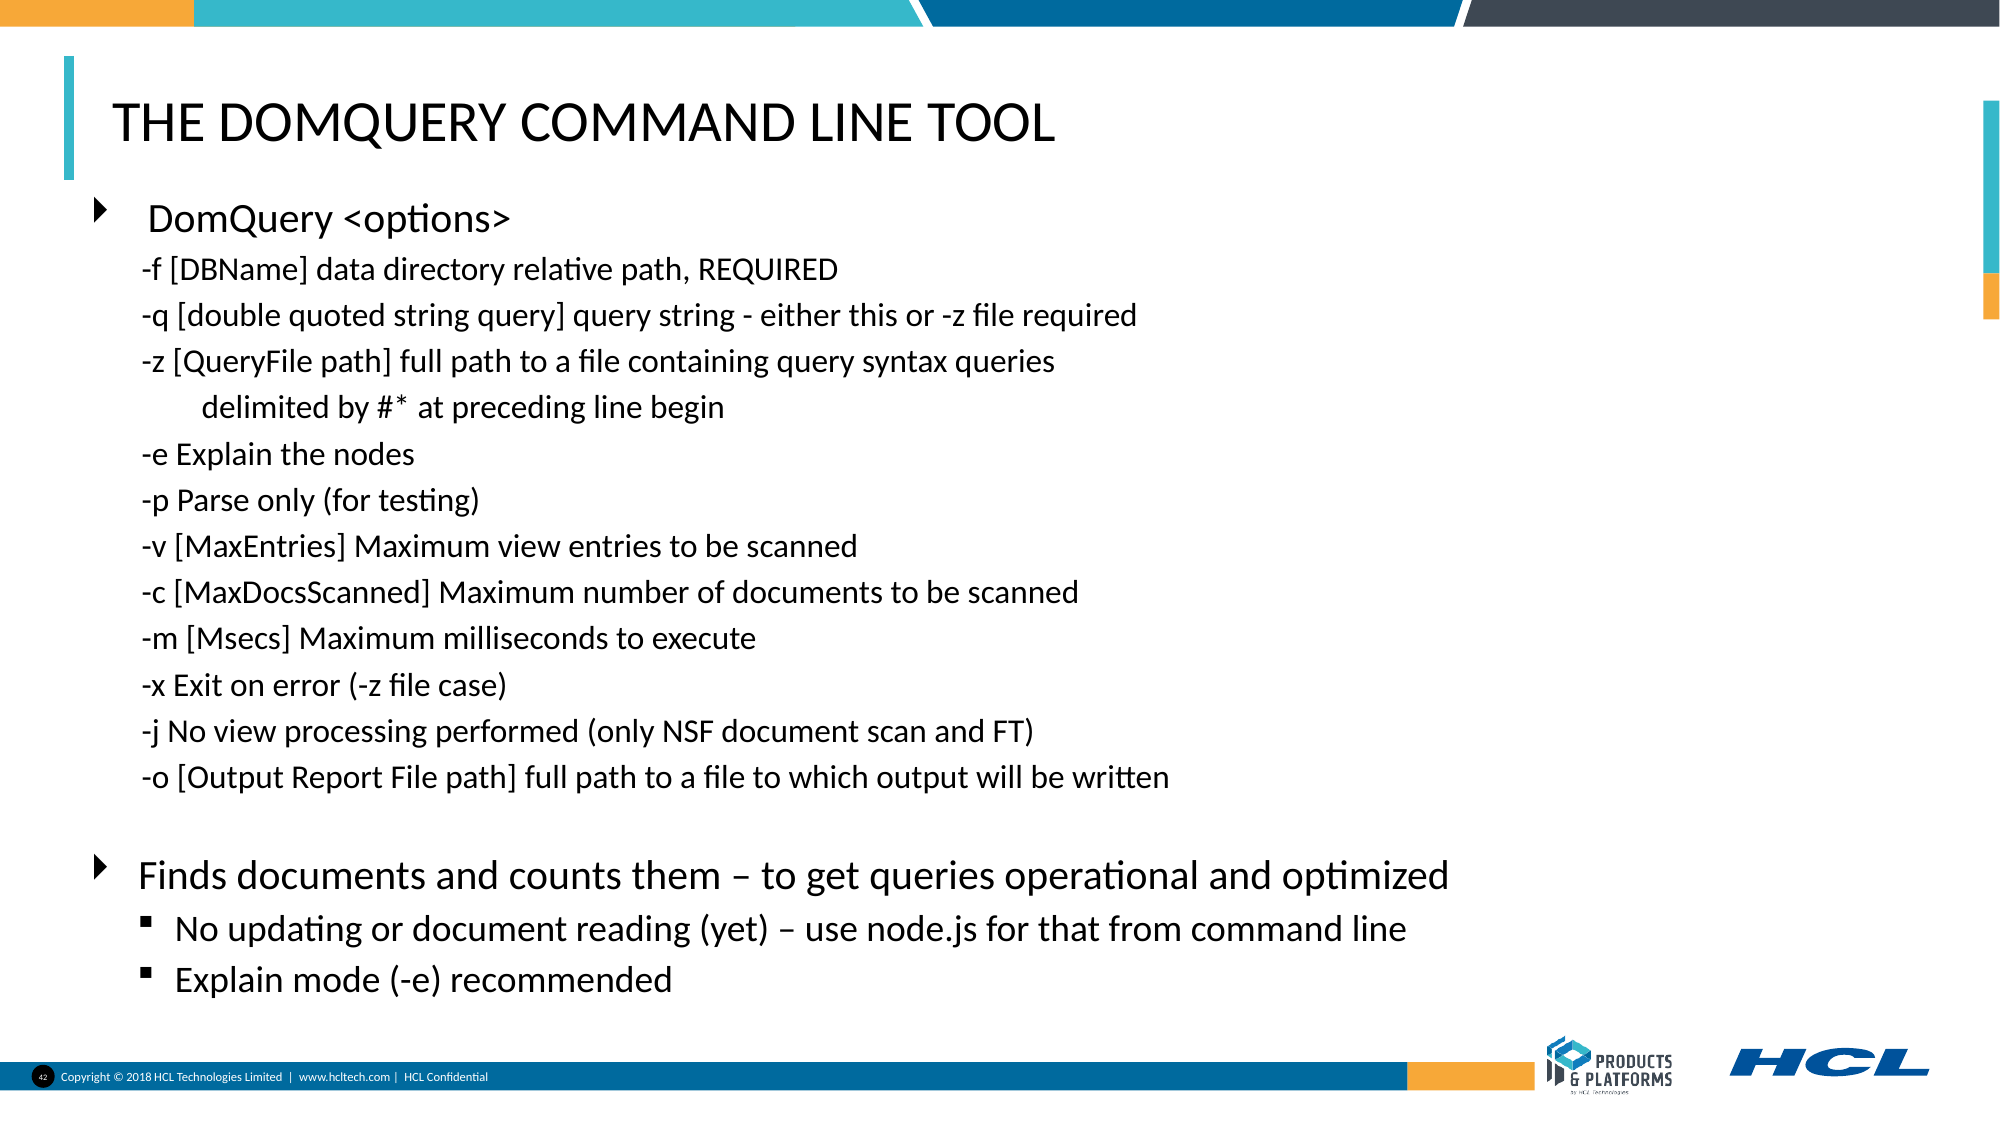

# The Domquery command line tool
 DomQuery <options>
        -f [DBName] data directory relative path, REQUIRED
        -q [double quoted string query] query string - either this or -z file required
        -z [QueryFile path] full path to a file containing query syntax queries
                delimited by #* at preceding line begin
        -e Explain the nodes
        -p Parse only (for testing)
        -v [MaxEntries] Maximum view entries to be scanned
        -c [MaxDocsScanned] Maximum number of documents to be scanned
        -m [Msecs] Maximum milliseconds to execute
        -x Exit on error (-z file case)
        -j No view processing performed (only NSF document scan and FT)
        -o [Output Report File path] full path to a file to which output will be written

Finds documents and counts them – to get queries operational and optimized
No updating or document reading (yet) – use node.js for that from command line
Explain mode (-e) recommended